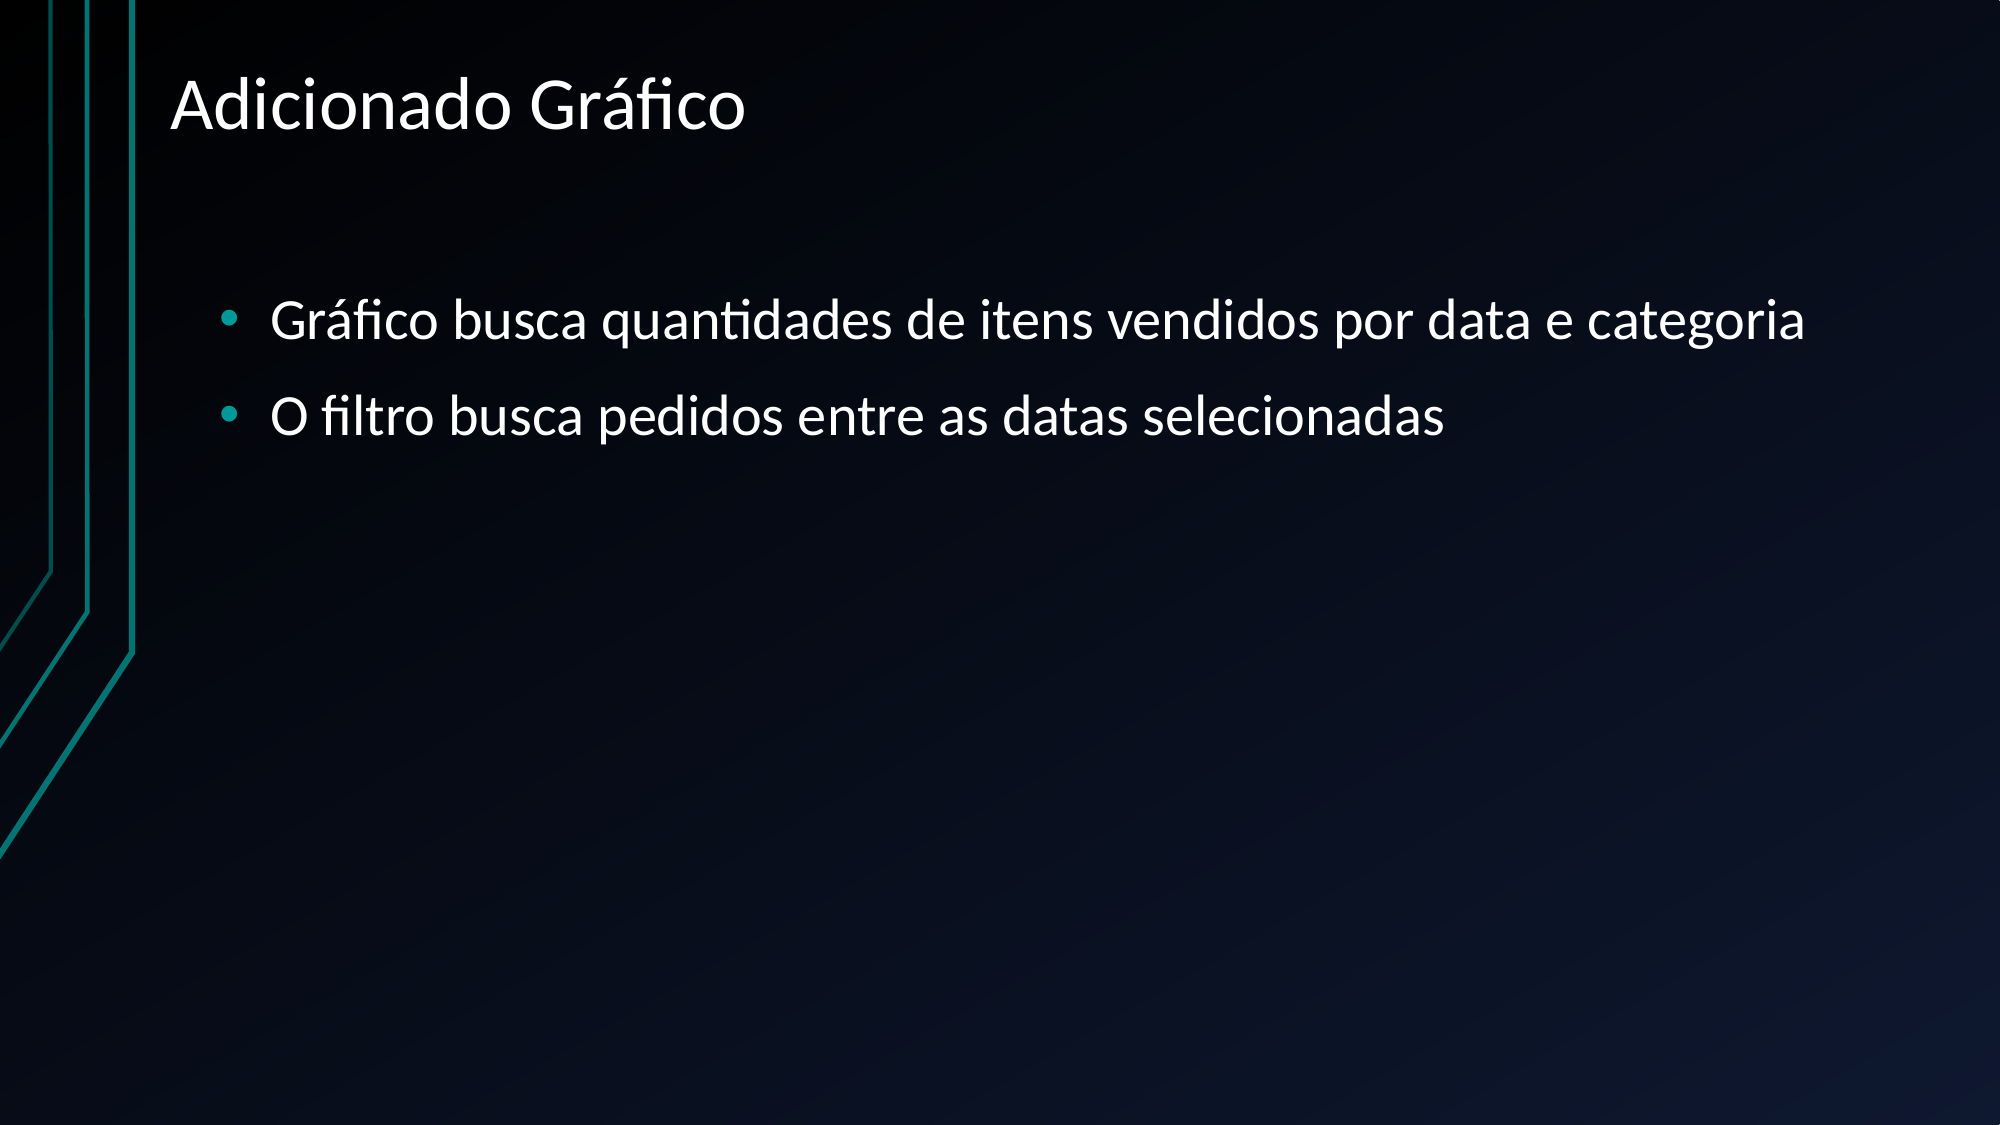

# Adicionado Gráfico
Gráfico busca quantidades de itens vendidos por data e categoria
O filtro busca pedidos entre as datas selecionadas